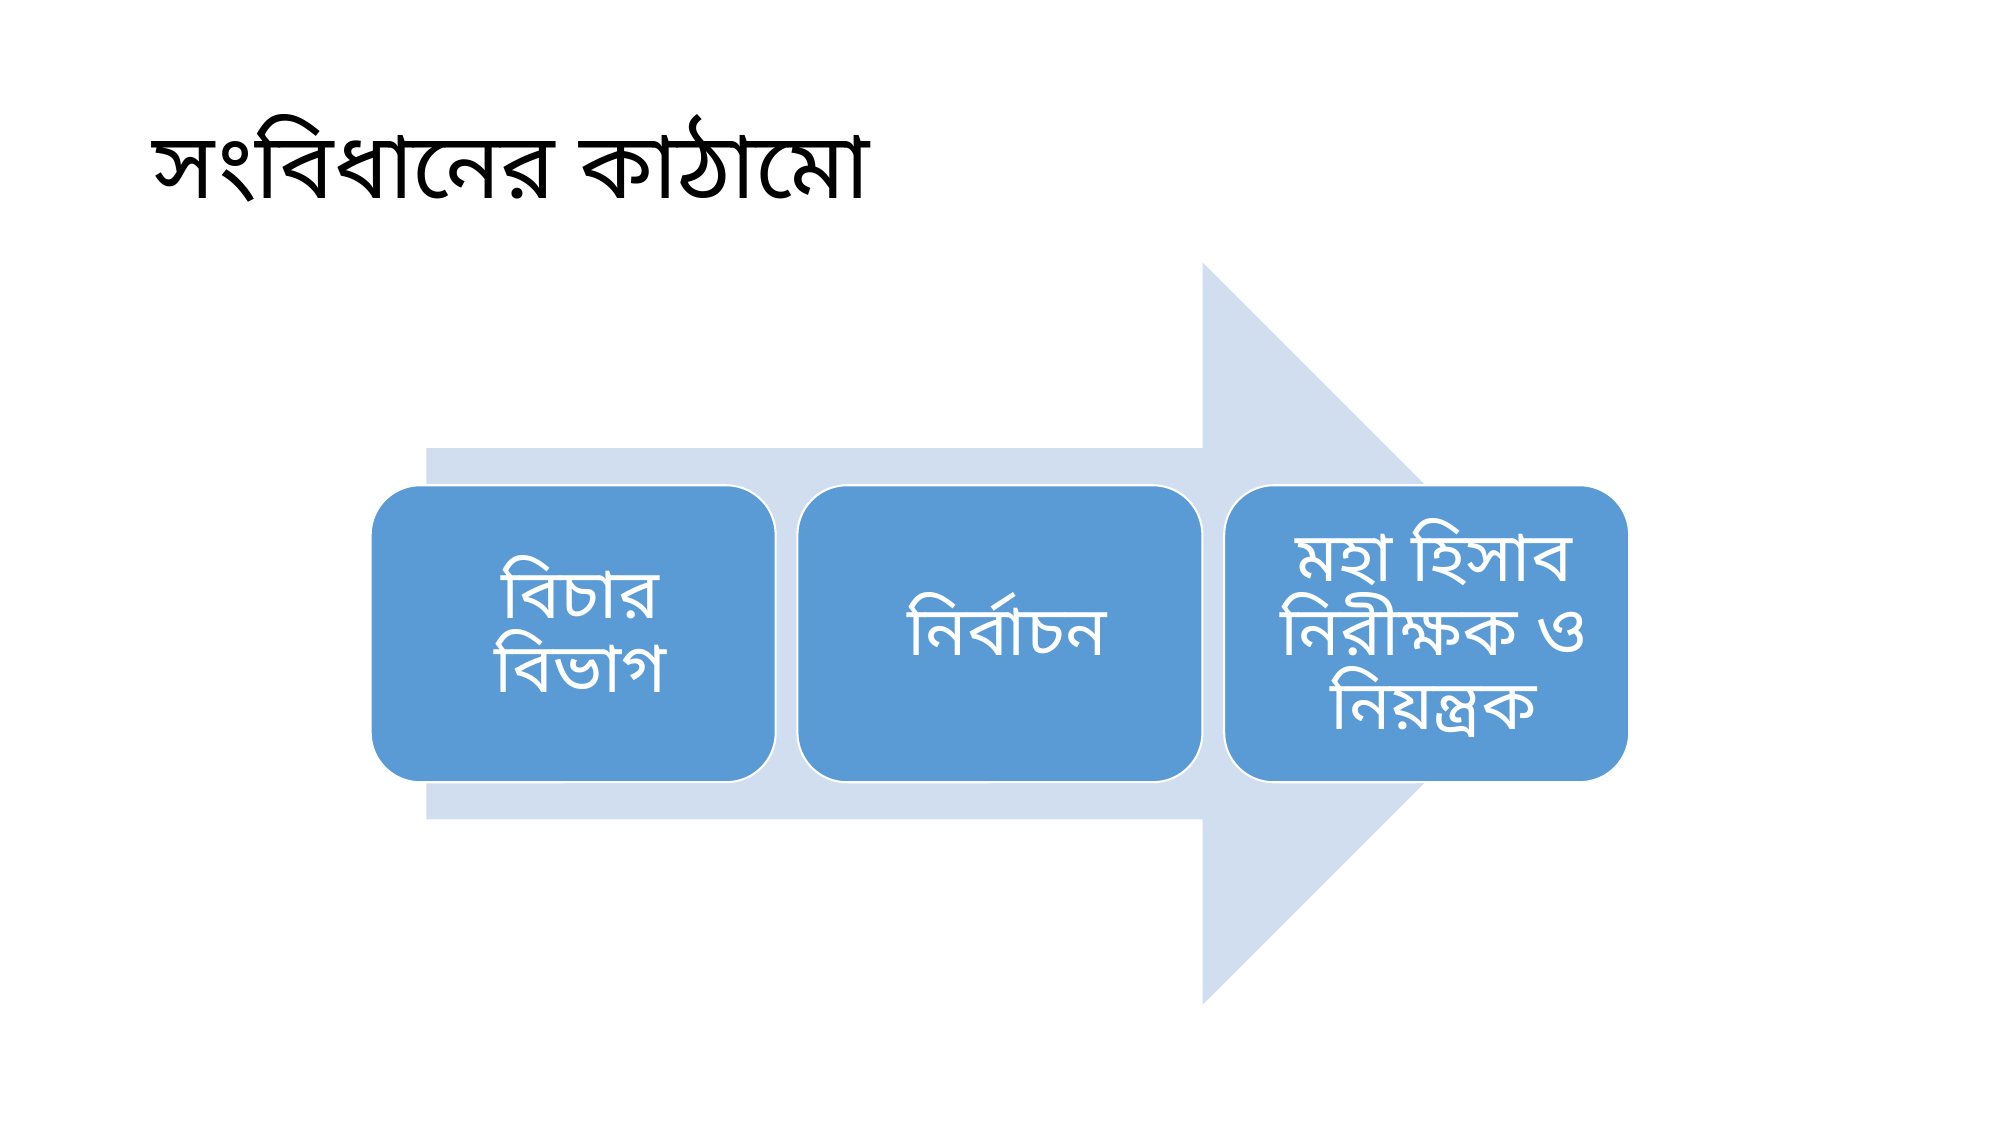

# সংবিধানের কাঠামো
বিচার বিভাগ
নির্বাচন
মহা হিসাব নিরীক্ষক ও নিয়ন্ত্রক